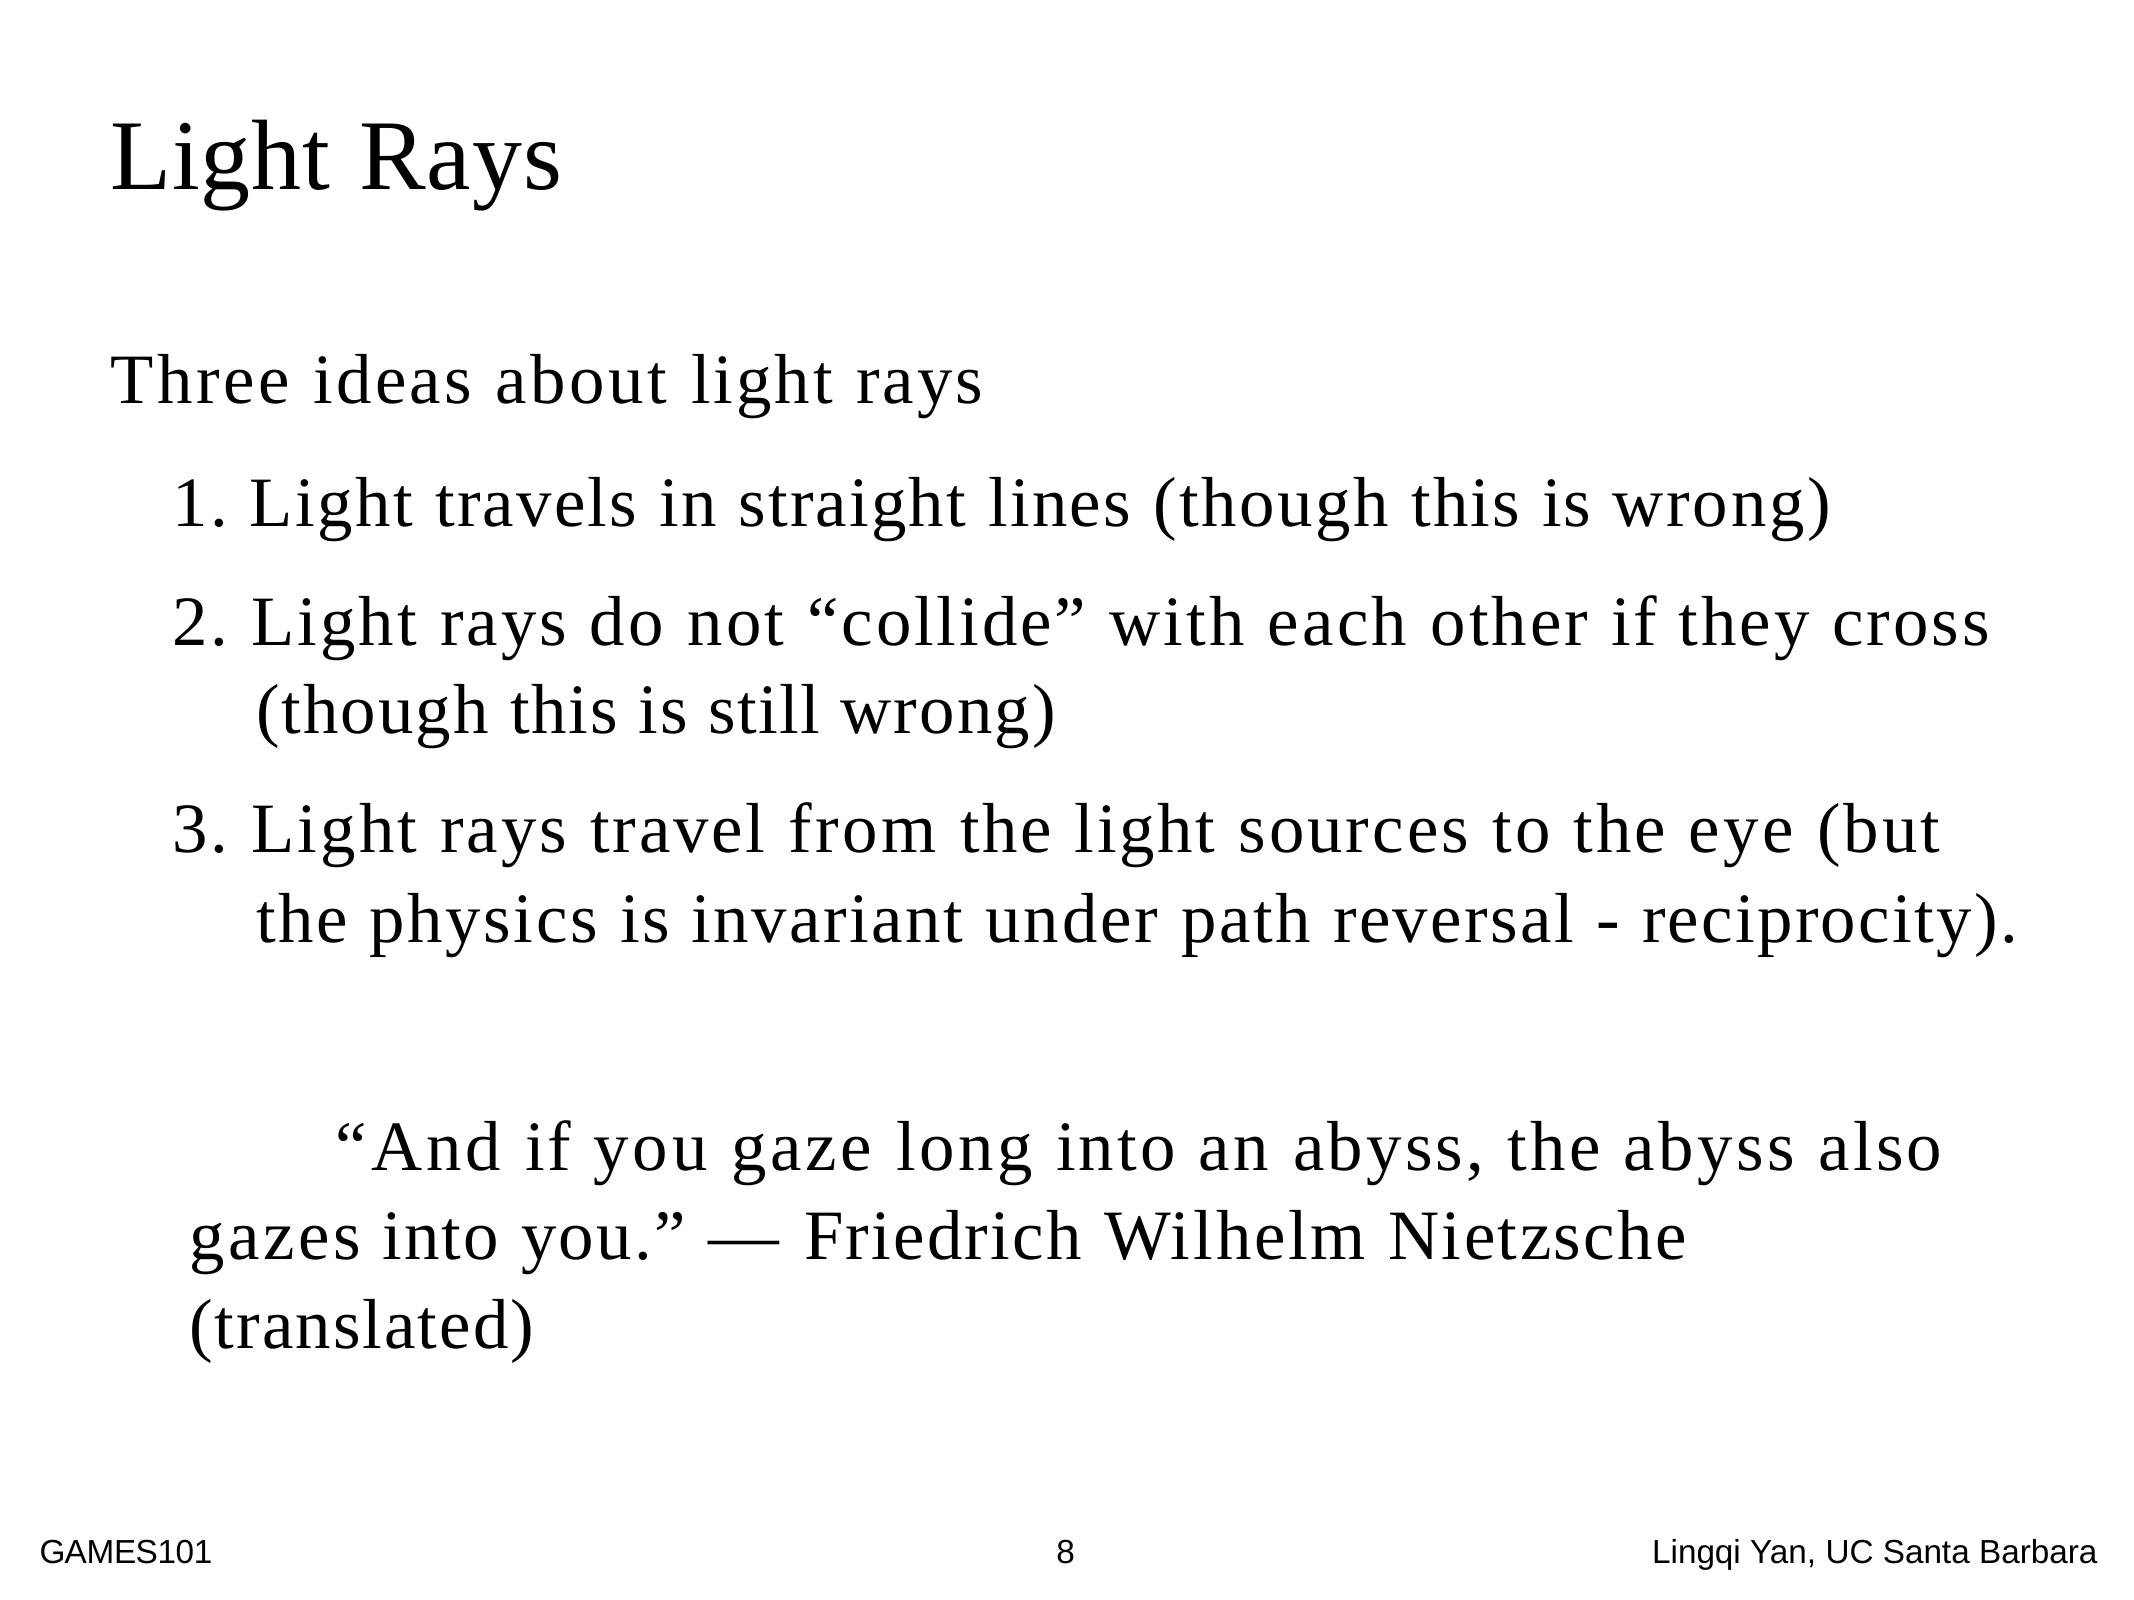

Light Rays

Three ideas about light rays

1. Light travels in straight lines (though this is wrong)

2. Light rays do not “collide” with each other if they cross
(though this is still wrong)

3. Light rays travel from the light sources to the eye (but
the physics is invariant under path reversal - reciprocity).

“And if you gaze long into an abyss, the abyss also gazes into you.” — Friedrich Wilhelm Nietzsche (translated)
GAMES101	8	Lingqi Yan, UC Santa Barbara